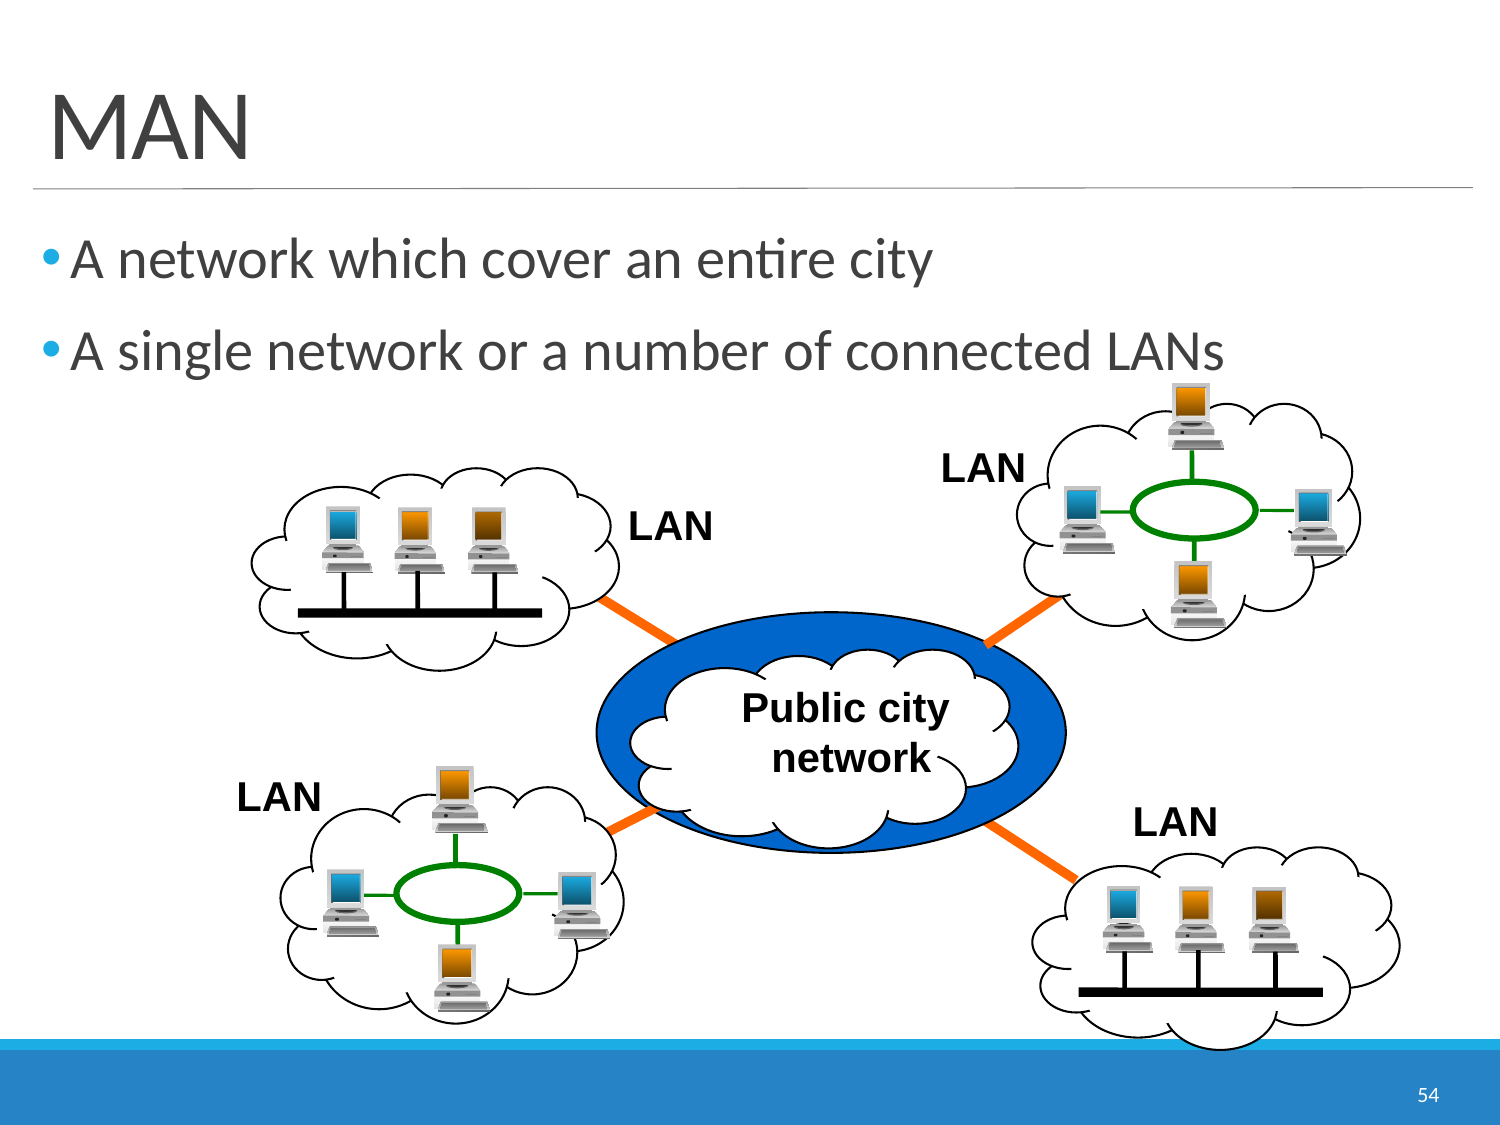

# MAN
A network which cover an entire city
A single network or a number of connected LANs

LAN

LAN

Public city
network
LAN

LAN